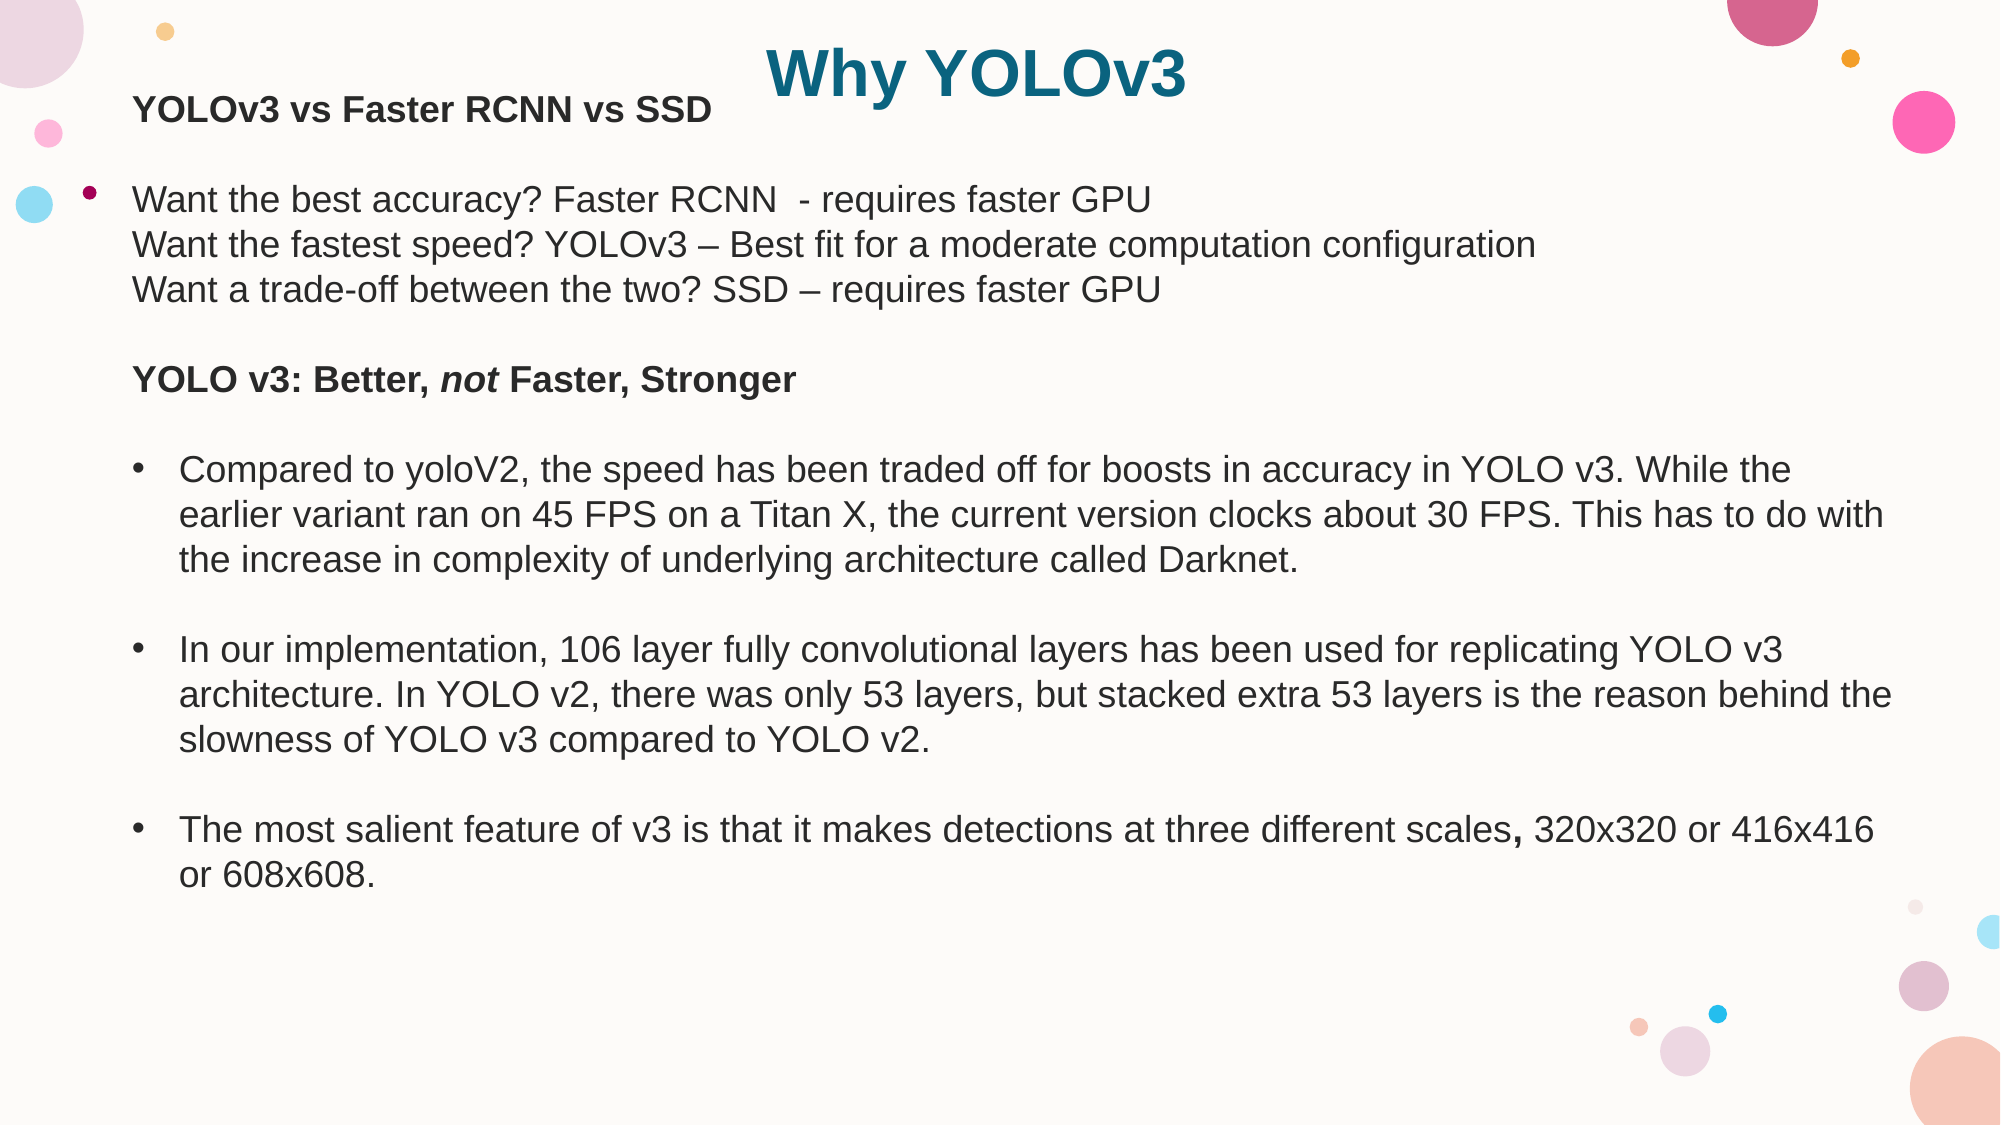

Why YOLOv3
YOLOv3 vs Faster RCNN vs SSD

Want the best accuracy? Faster RCNN  - requires faster GPU
Want the fastest speed? YOLOv3 – Best fit for a moderate computation configuration
Want a trade-off between the two? SSD – requires faster GPU

YOLO v3: Better, not Faster, Stronger

Compared to yoloV2, the speed has been traded off for boosts in accuracy in YOLO v3. While the earlier variant ran on 45 FPS on a Titan X, the current version clocks about 30 FPS. This has to do with the increase in complexity of underlying architecture called Darknet.

In our implementation, 106 layer fully convolutional layers has been used for replicating YOLO v3 architecture. In YOLO v2, there was only 53 layers, but stacked extra 53 layers is the reason behind the slowness of YOLO v3 compared to YOLO v2.

The most salient feature of v3 is that it makes detections at three different scales, 320x320 or 416x416 or 608x608.